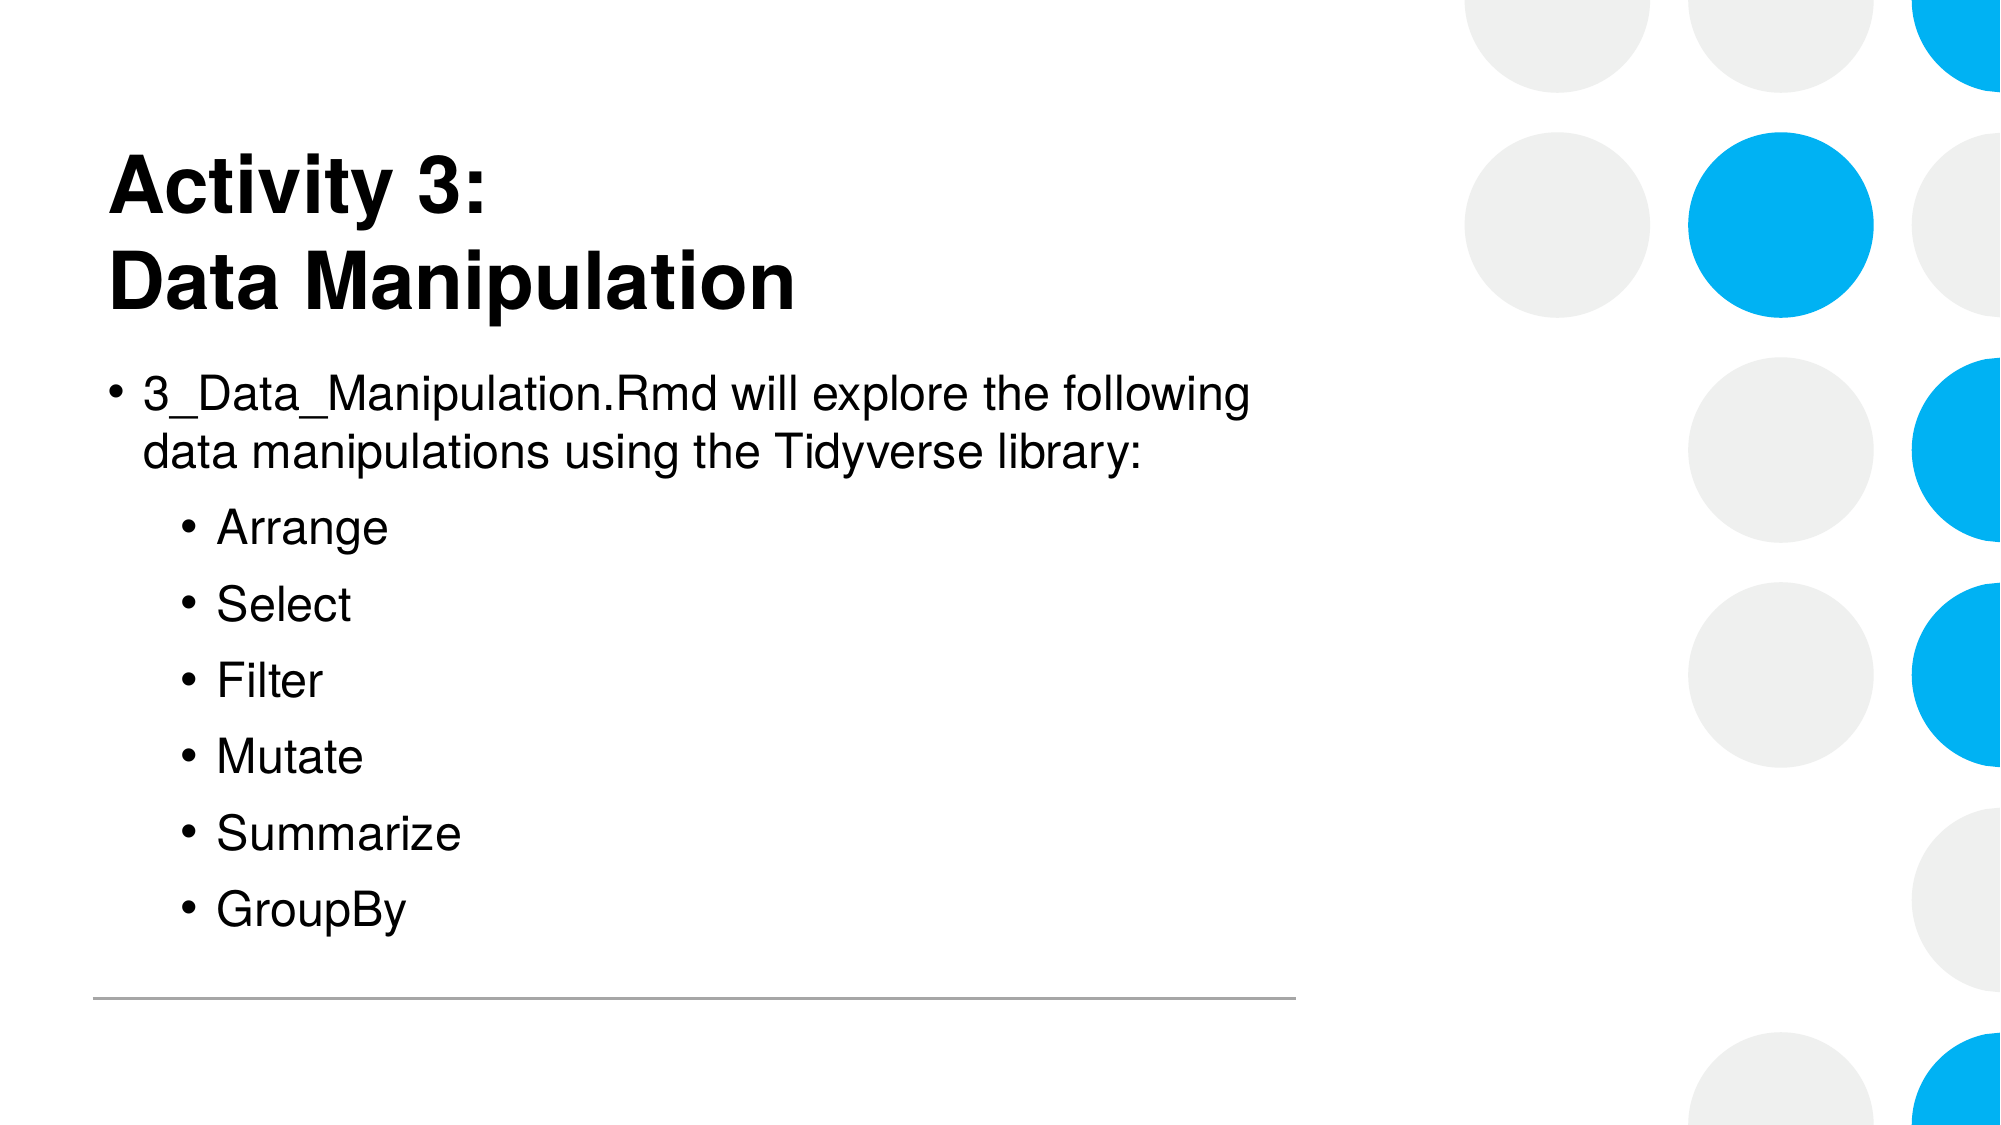

# Activity 3: Data Manipulation
3_Data_Manipulation.Rmd will explore the following data manipulations using the Tidyverse library:
Arrange
Select
Filter
Mutate
Summarize
GroupBy